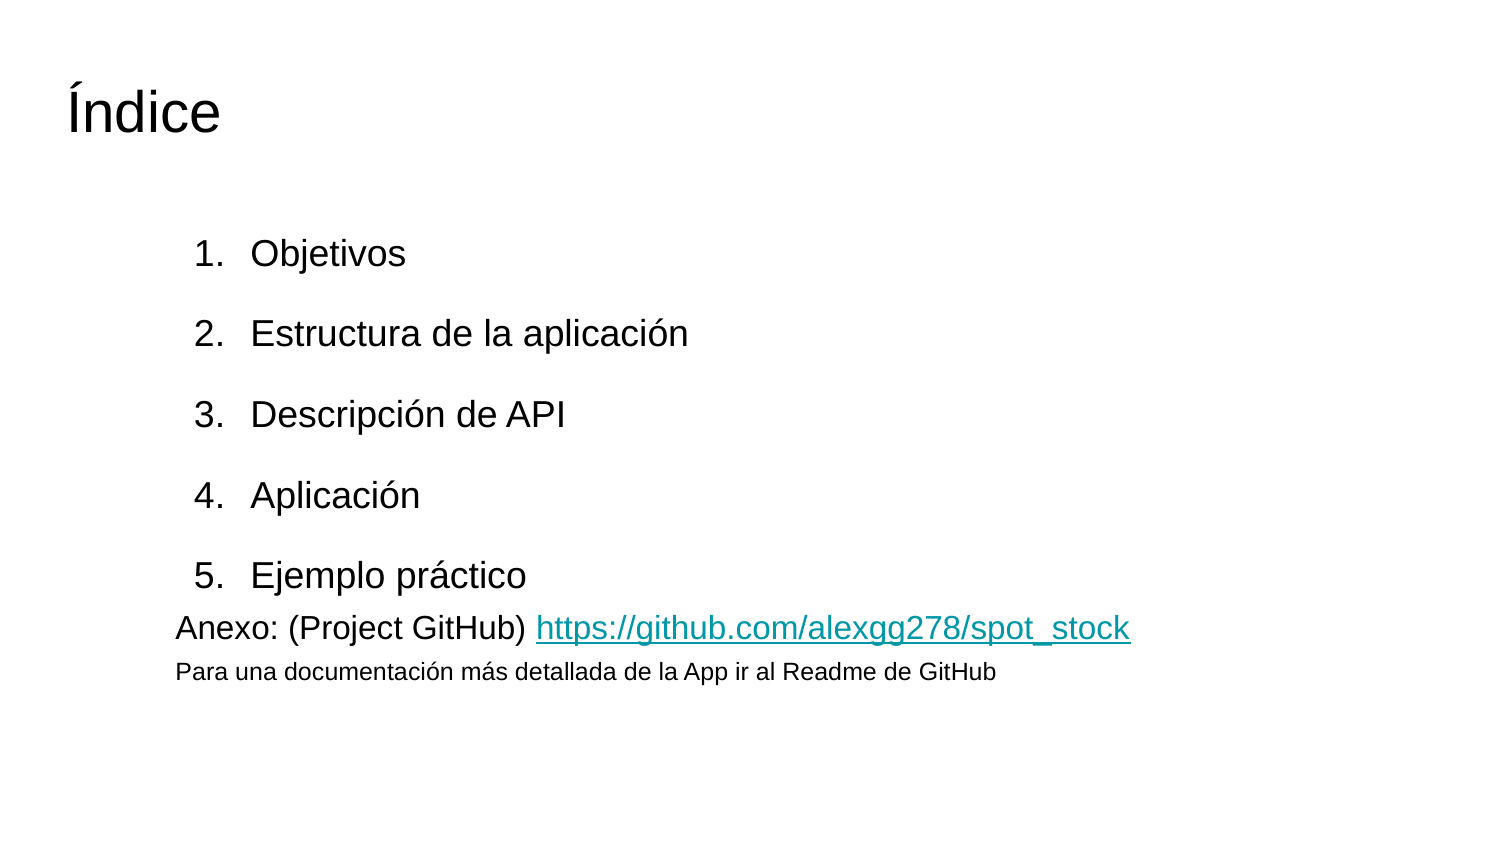

# Índice
Objetivos
Estructura de la aplicación
Descripción de API
Aplicación
Ejemplo práctico
Anexo: (Project GitHub) https://github.com/alexgg278/spot_stock
Para una documentación más detallada de la App ir al Readme de GitHub